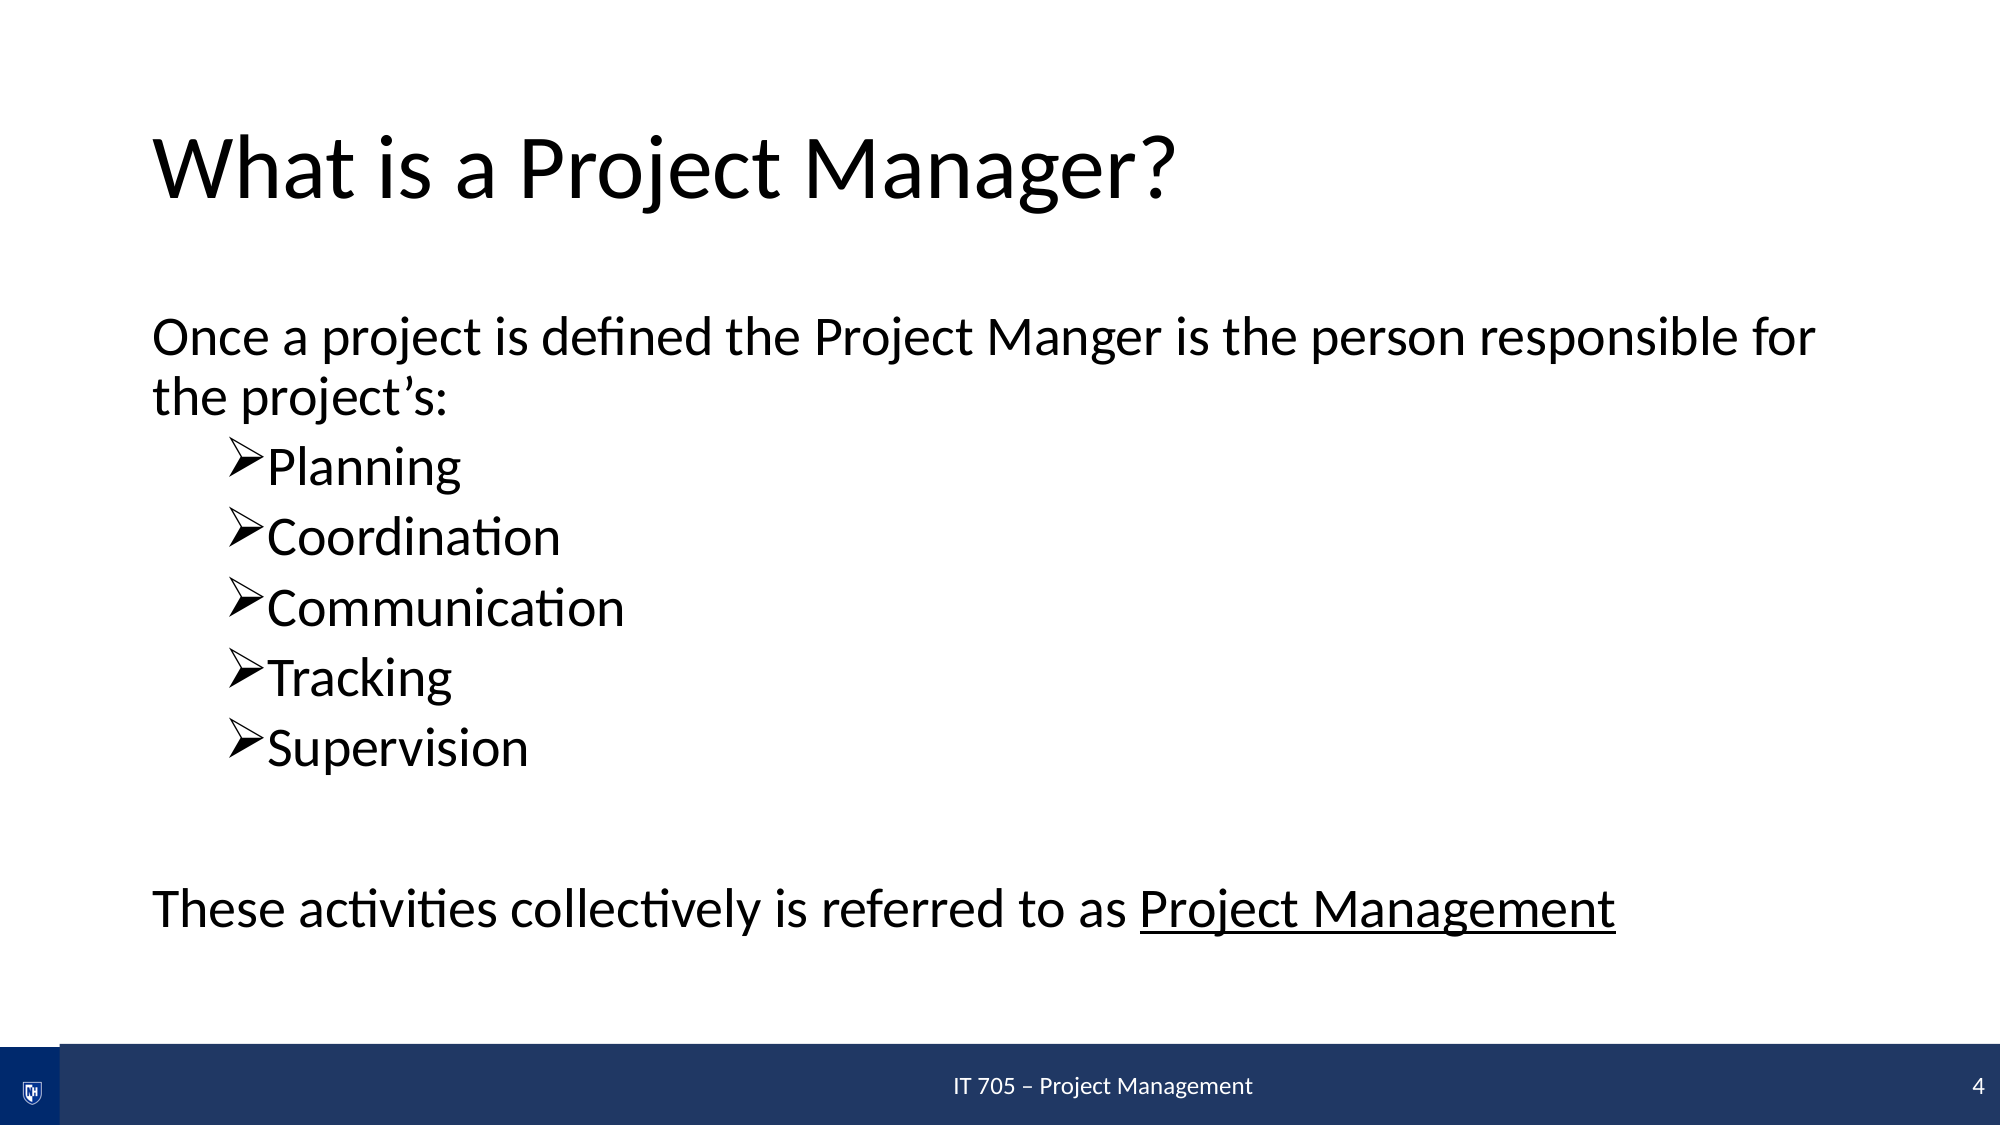

# What is a Project Manager?
Once a project is defined the Project Manger is the person responsible for the project’s:
Planning
Coordination
Communication
Tracking
Supervision

These activities collectively is referred to as Project Management
 IT 705 – Project Management                                                                                                                             4